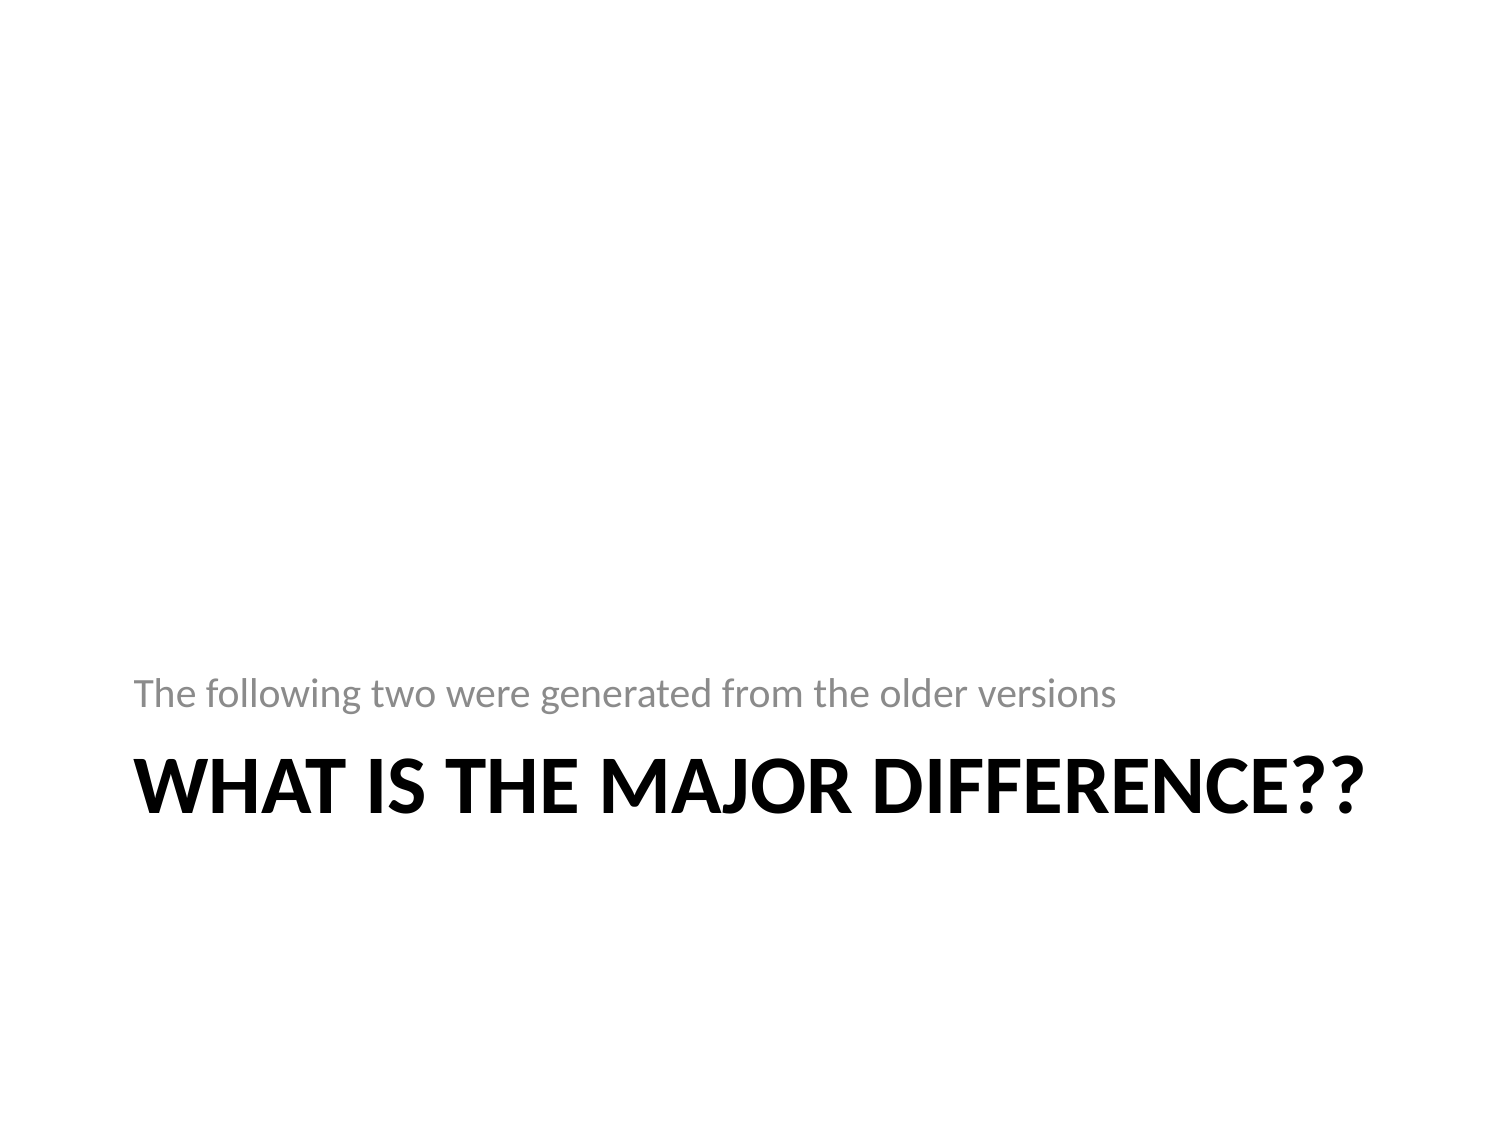

The following two were generated from the older versions
# What is the major difference??